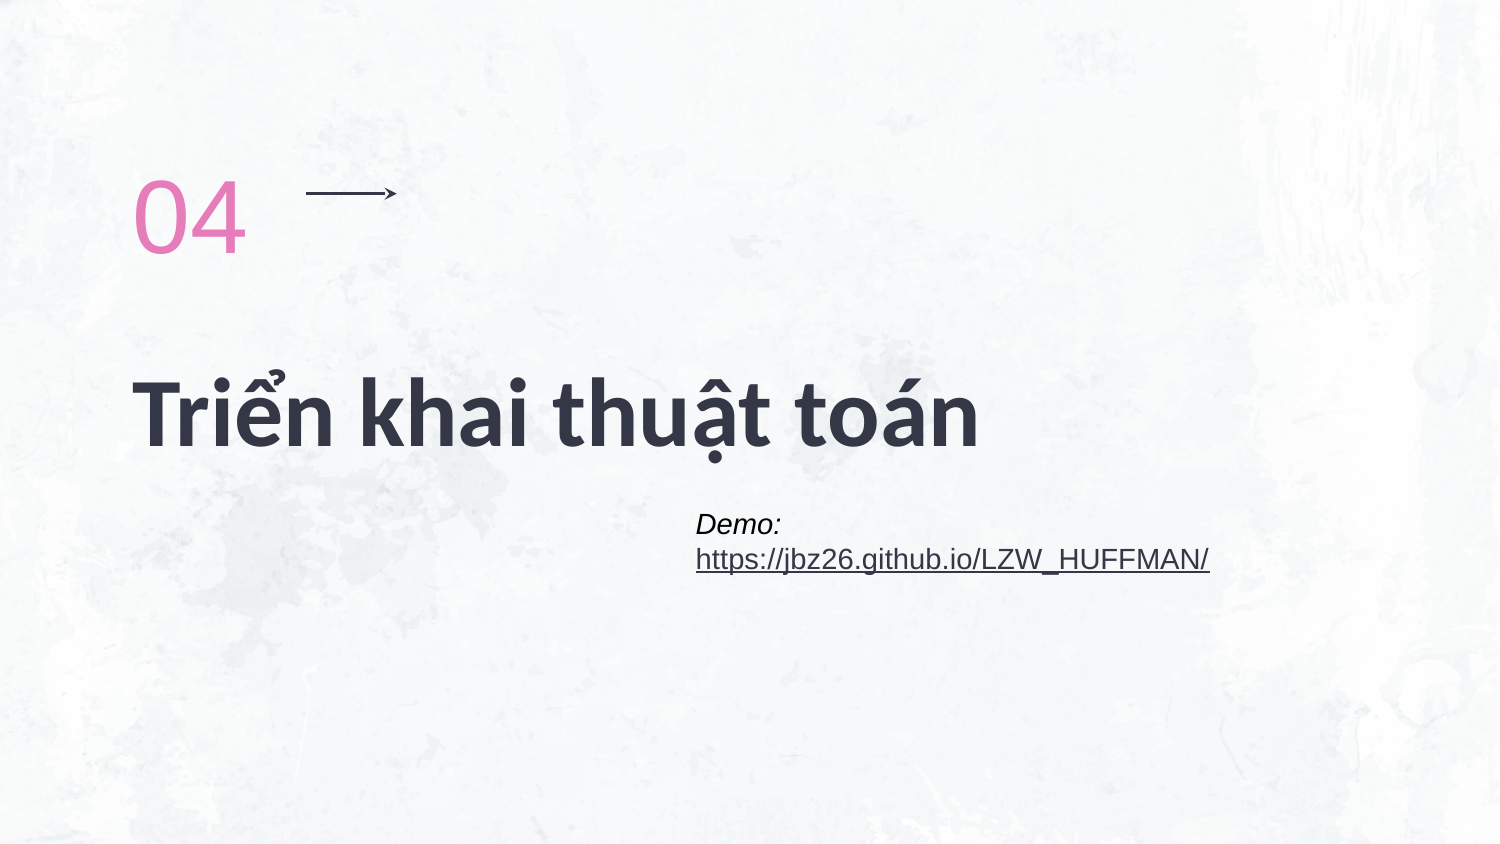

04
# Triển khai thuật toán
Demo: https://jbz26.github.io/LZW_HUFFMAN/